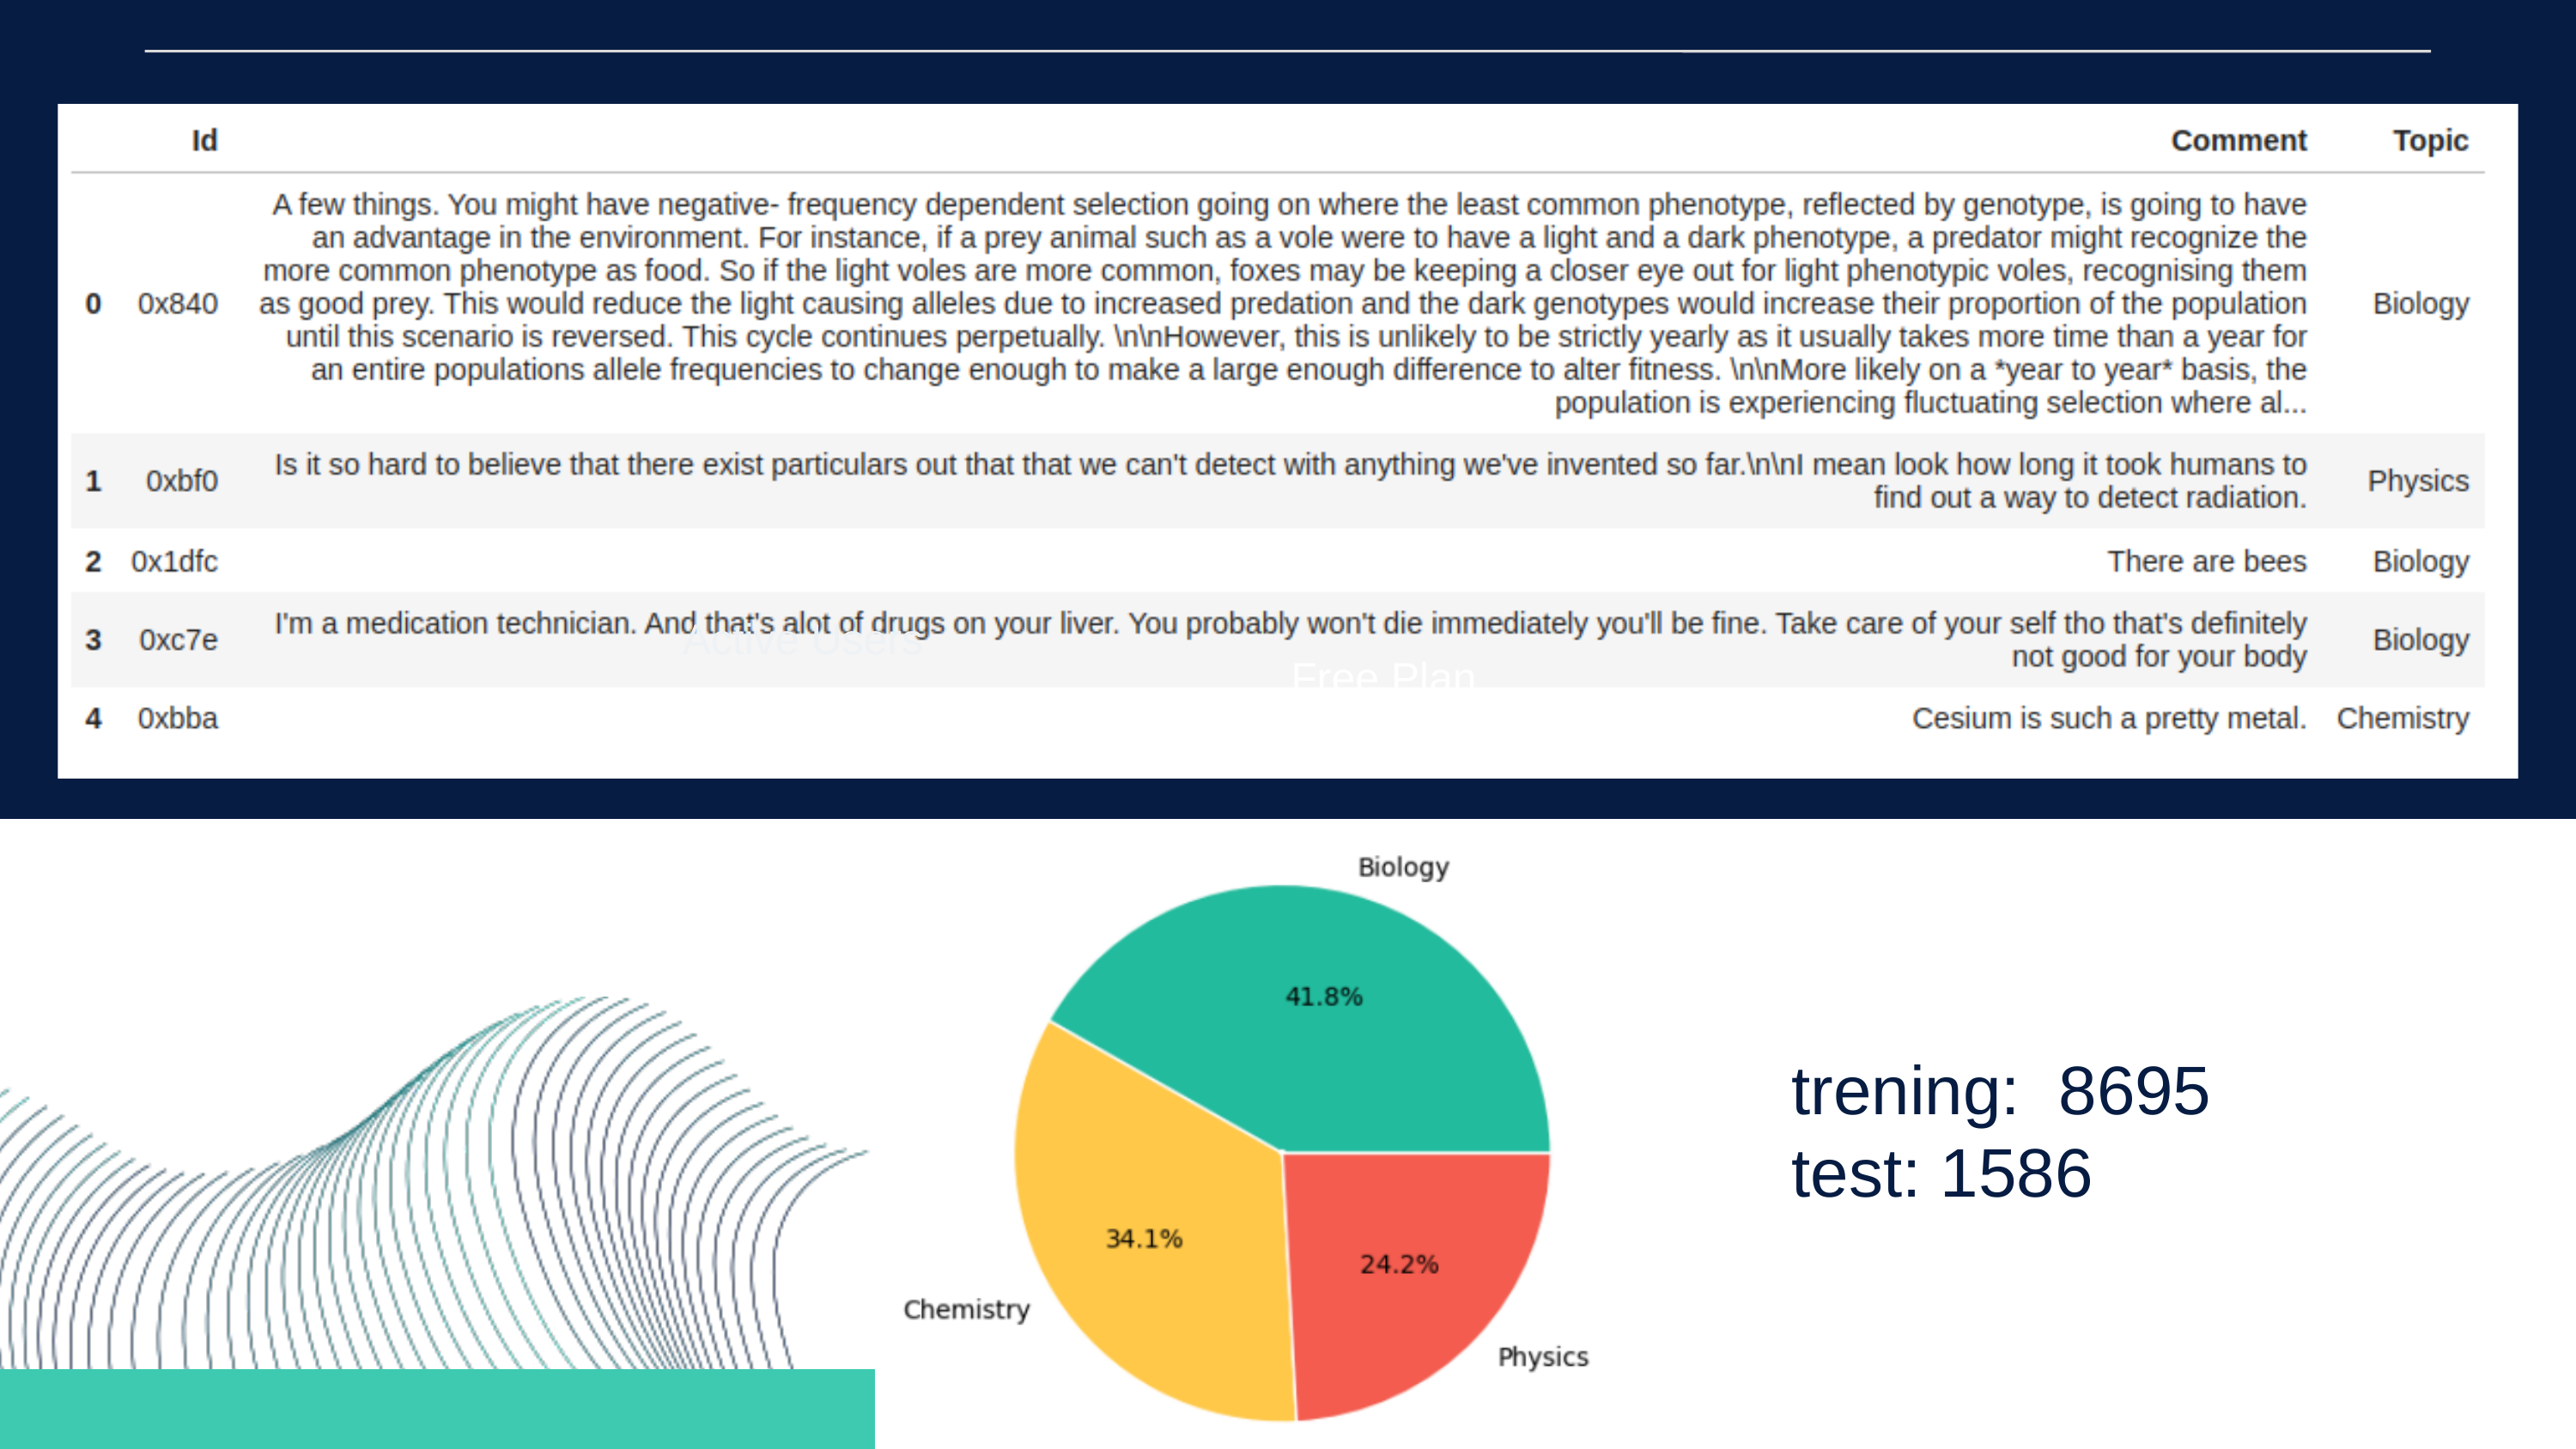

Active Users
Free Plan

trening:  8695
test: 1586

Analiza podataka